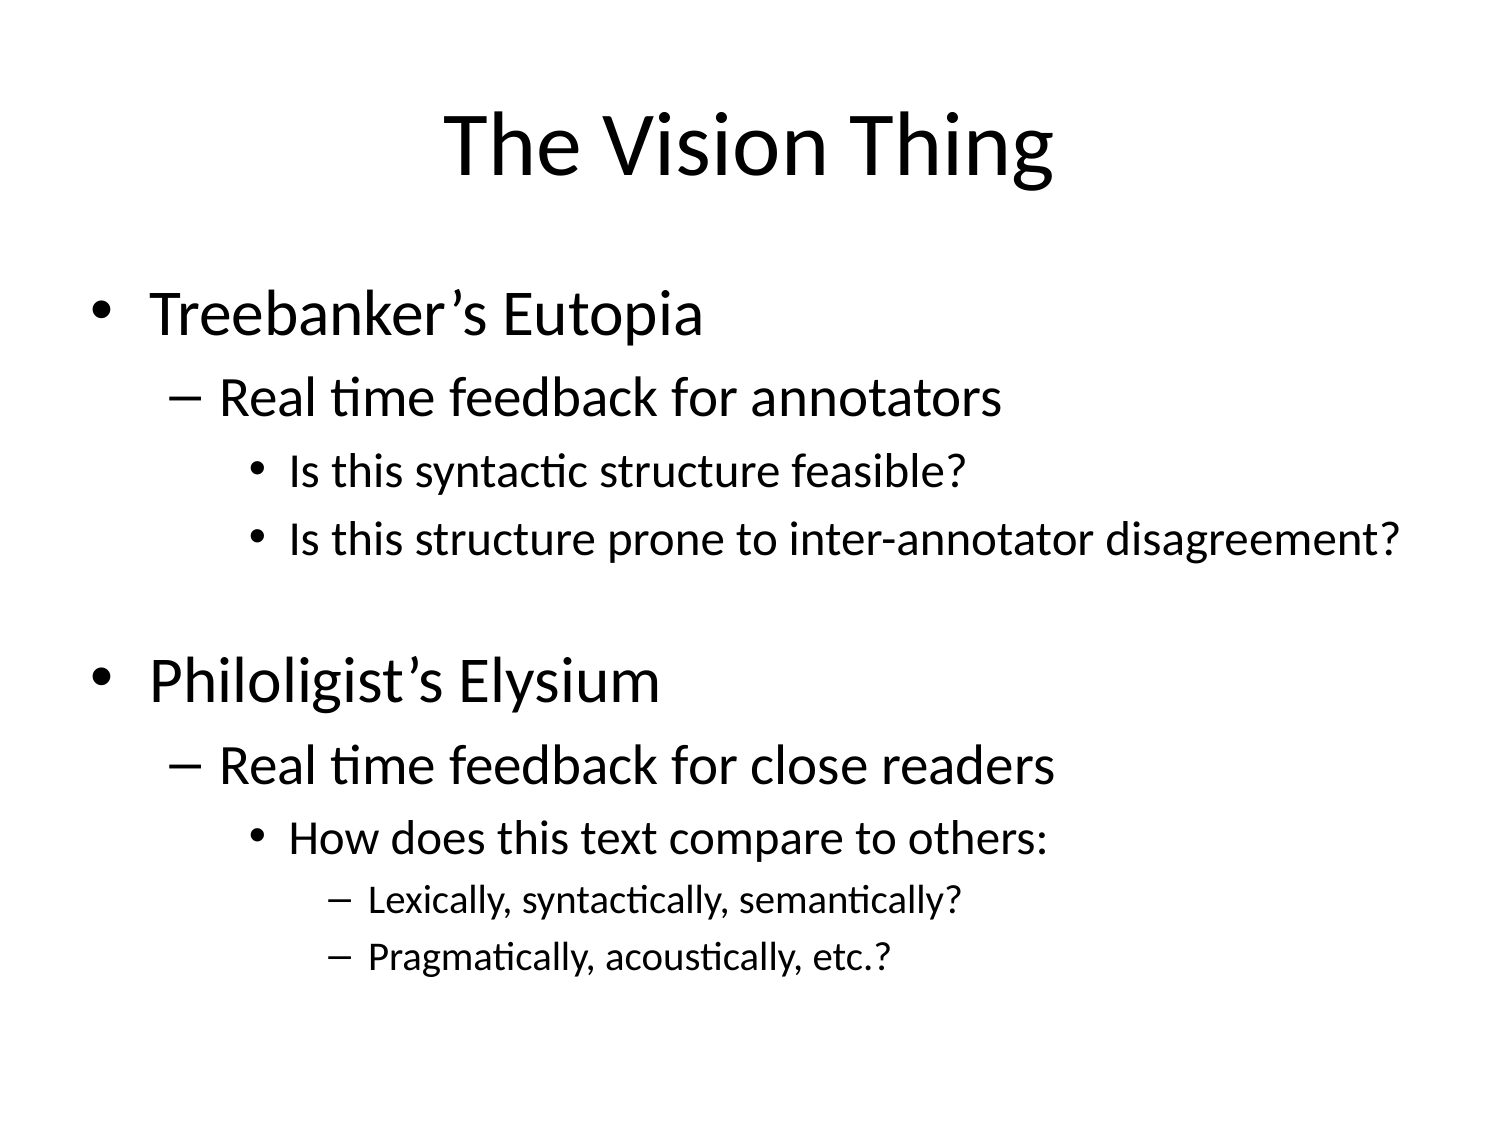

# The Vision Thing
Treebanker’s Eutopia
Real time feedback for annotators
Is this syntactic structure feasible?
Is this structure prone to inter-annotator disagreement?
Philoligist’s Elysium
Real time feedback for close readers
How does this text compare to others:
Lexically, syntactically, semantically?
Pragmatically, acoustically, etc.?